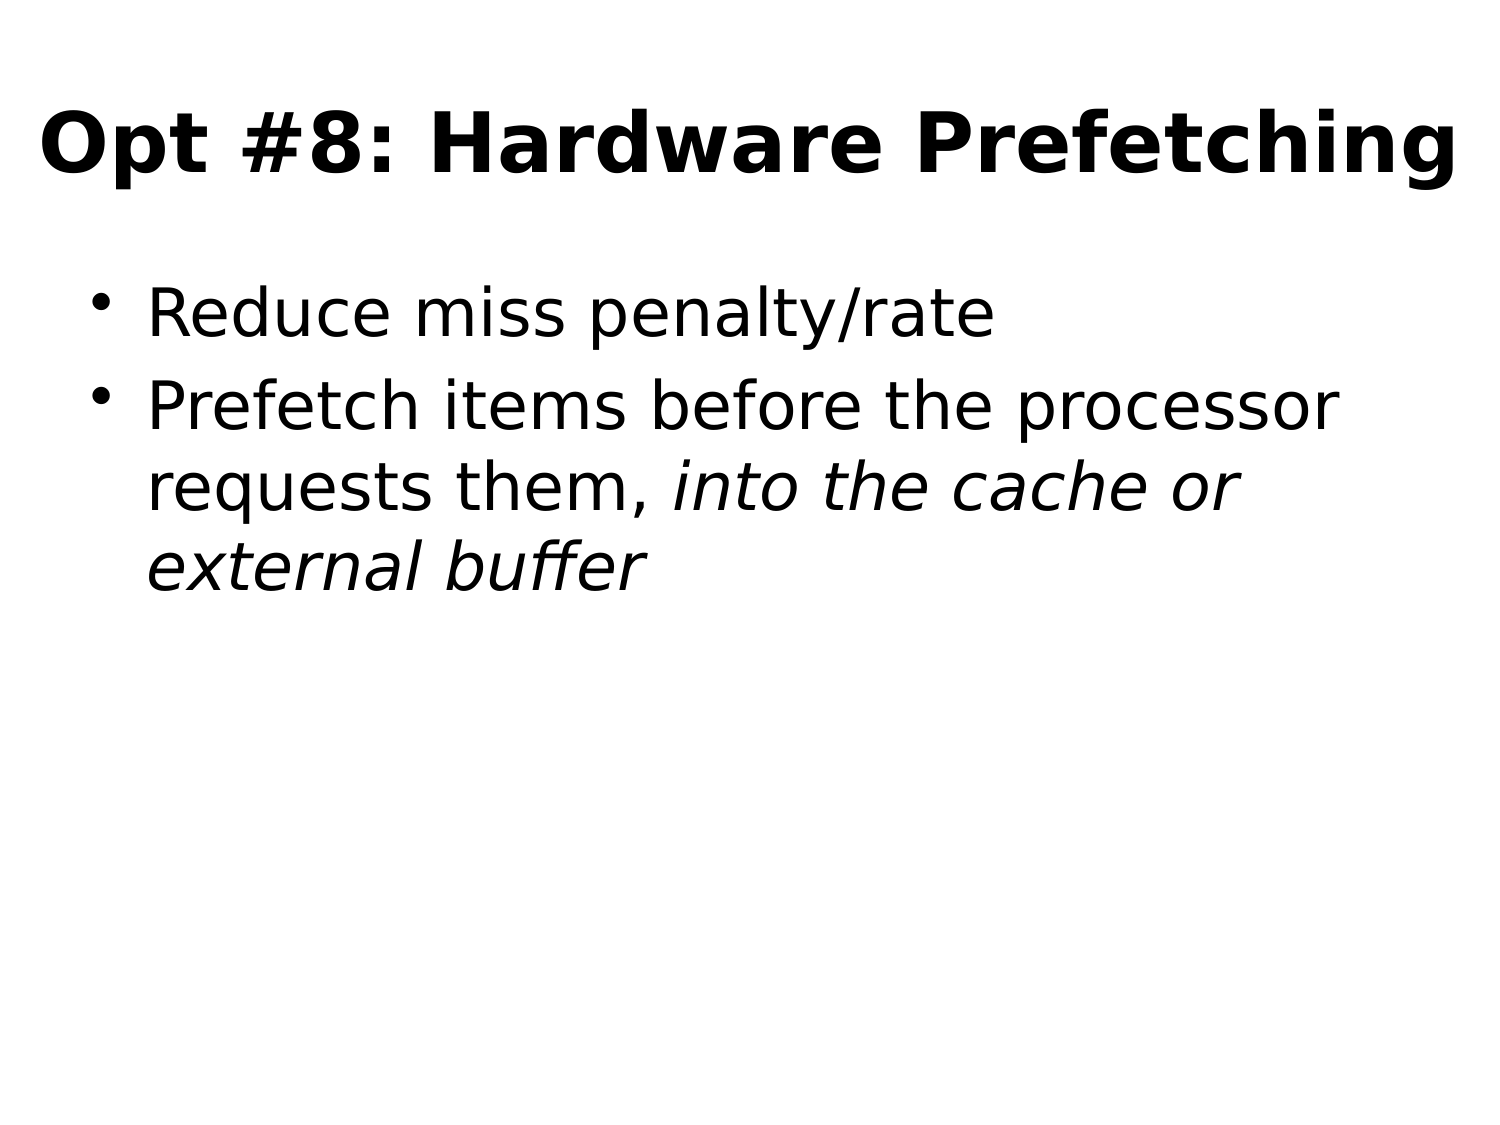

# Opt #8: Hardware Prefetching
Reduce miss penalty/rate
Prefetch items before the processor requests them, into the cache or external buffer